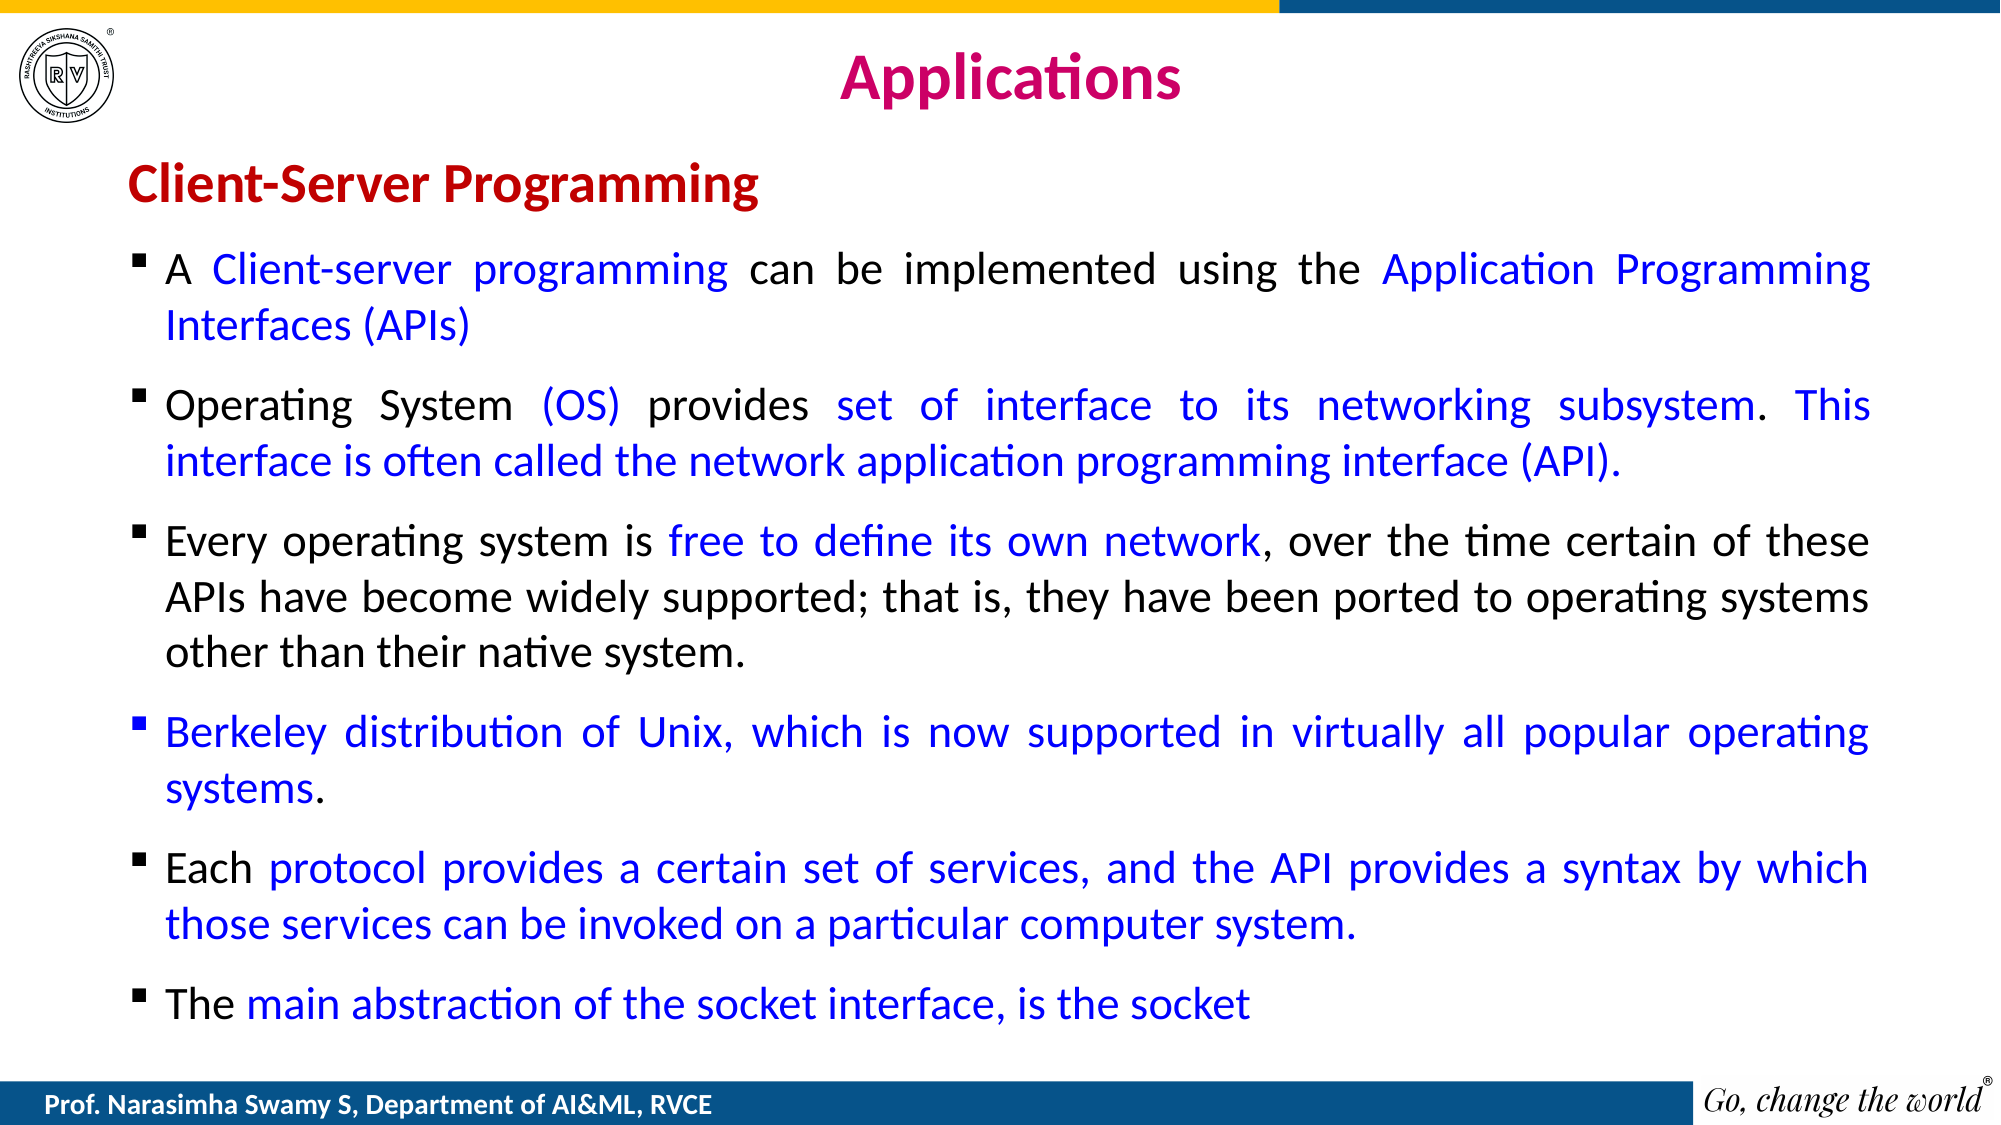

# Applications
Client-Server Programming
A Client-server programming can be implemented using the Application Programming Interfaces (APIs)
Operating System (OS) provides set of interface to its networking subsystem. This interface is often called the network application programming interface (API).
Every operating system is free to define its own network, over the time certain of these APIs have become widely supported; that is, they have been ported to operating systems other than their native system.
Berkeley distribution of Unix, which is now supported in virtually all popular operating systems.
Each protocol provides a certain set of services, and the API provides a syntax by which those services can be invoked on a particular computer system.
The main abstraction of the socket interface, is the socket